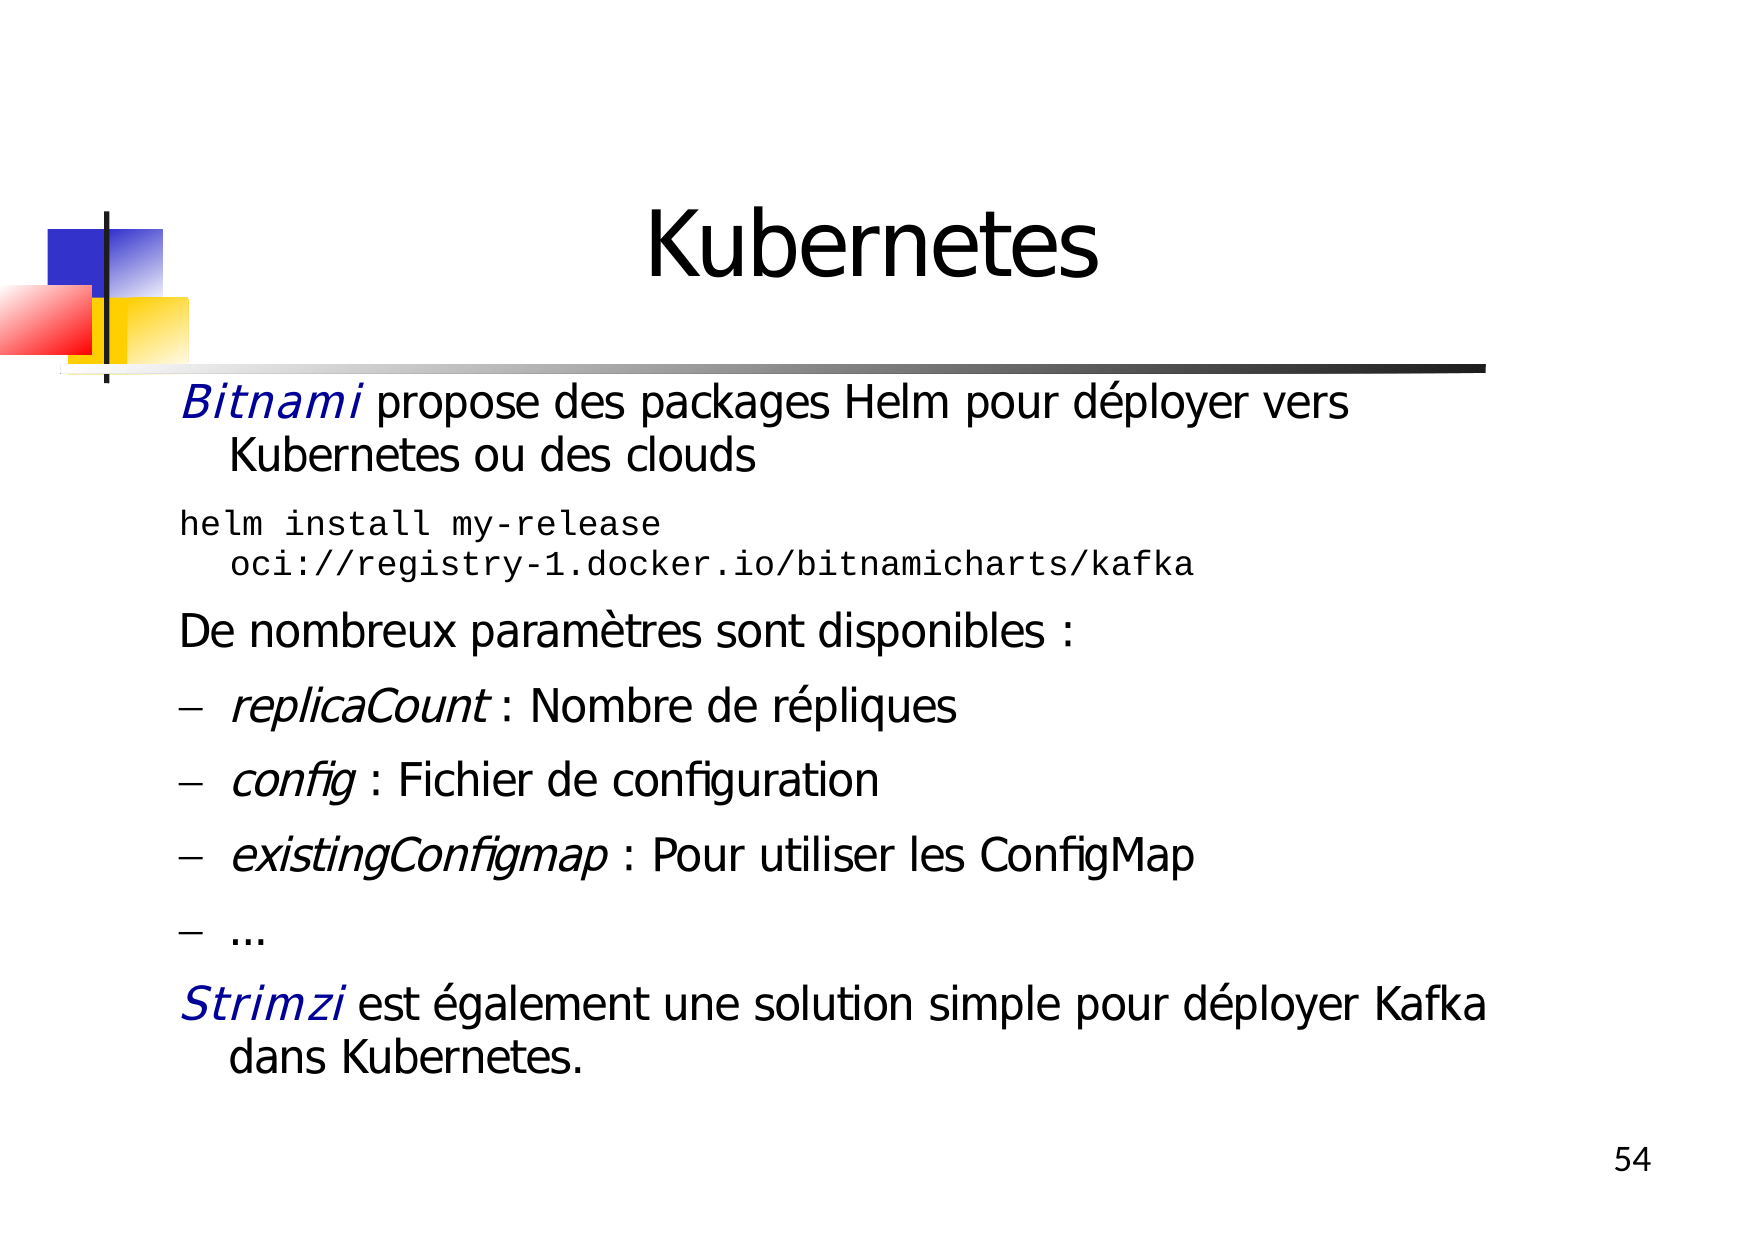

Kubernetes
Bitnami propose des packages Helm pour déployer vers Kubernetes ou des clouds
helm install my-release oci://registry-1.docker.io/bitnamicharts/kafka
De nombreux paramètres sont disponibles :
replicaCount : Nombre de répliques
config : Fichier de configuration
existingConfigmap : Pour utiliser les ConfigMap
…
Strimzi est également une solution simple pour déployer Kafka dans Kubernetes.